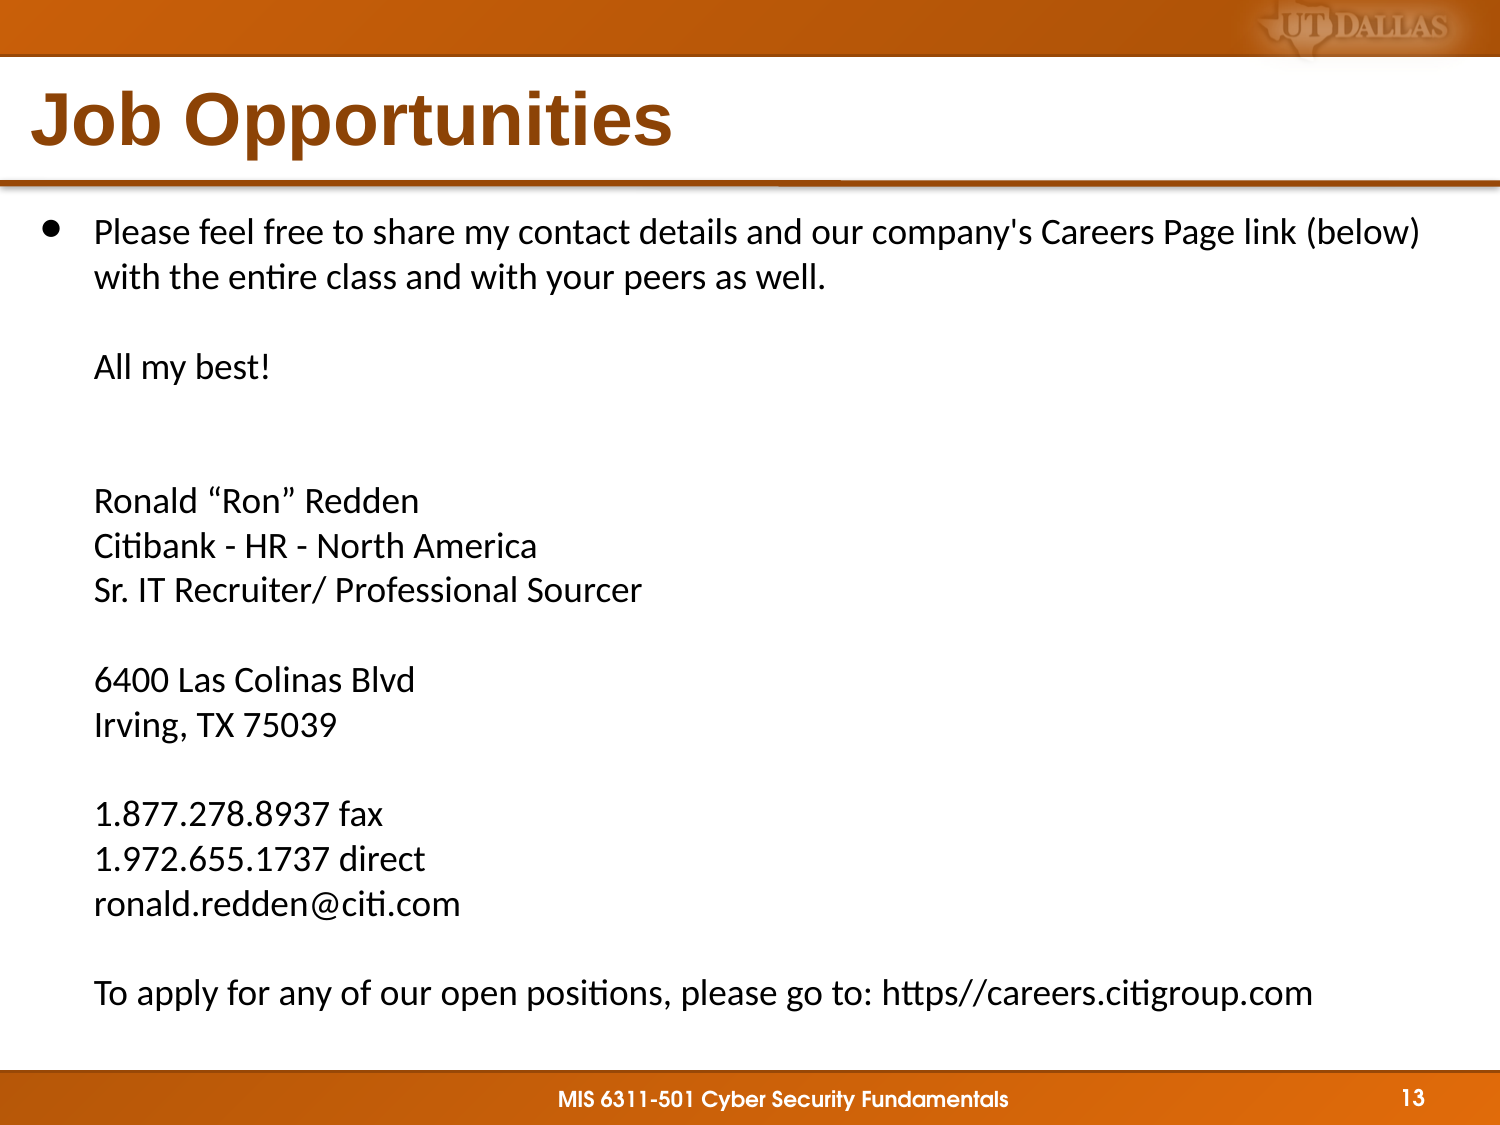

# Job Opportunities
Please feel free to share my contact details and our company's Careers Page link (below) with the entire class and with your peers as well.
All my best!
Ronald “Ron” Redden
Citibank - HR - North America
Sr. IT Recruiter/ Professional Sourcer
6400 Las Colinas Blvd
Irving, TX 75039
1.877.278.8937 fax
1.972.655.1737 direct
ronald.redden@citi.com
To apply for any of our open positions, please go to: https//careers.citigroup.com
13